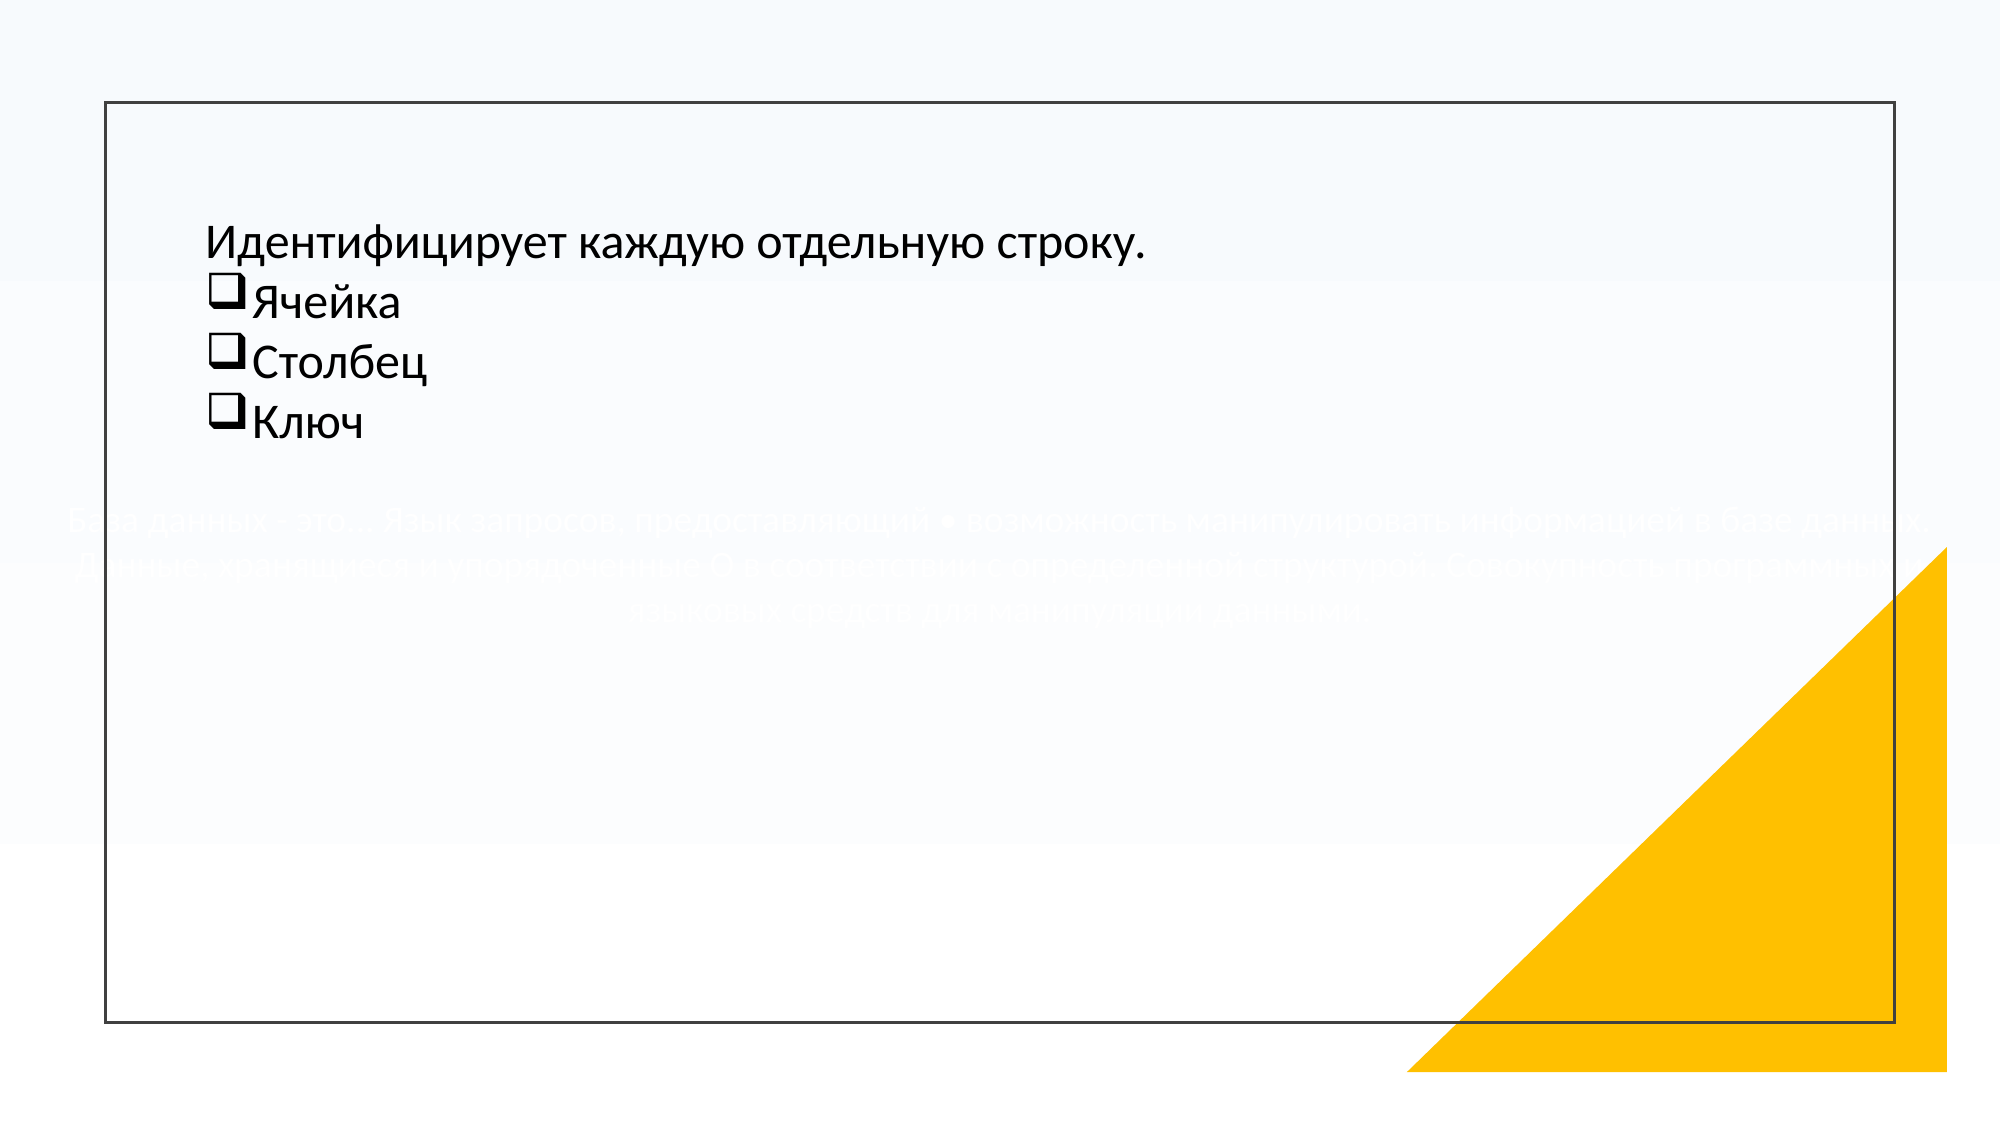

База данных - это... Язык запросов, предоставляющий • возможность манипулировать информацией в базе данных. Данные, хранящиеся и упорядоченные О в соответствии с определенной структурой. Совокупность программных и языковых средств для манипуляции данными.

Идентифицирует каждую отдельную строку.
Ячейка
Столбец
Ключ